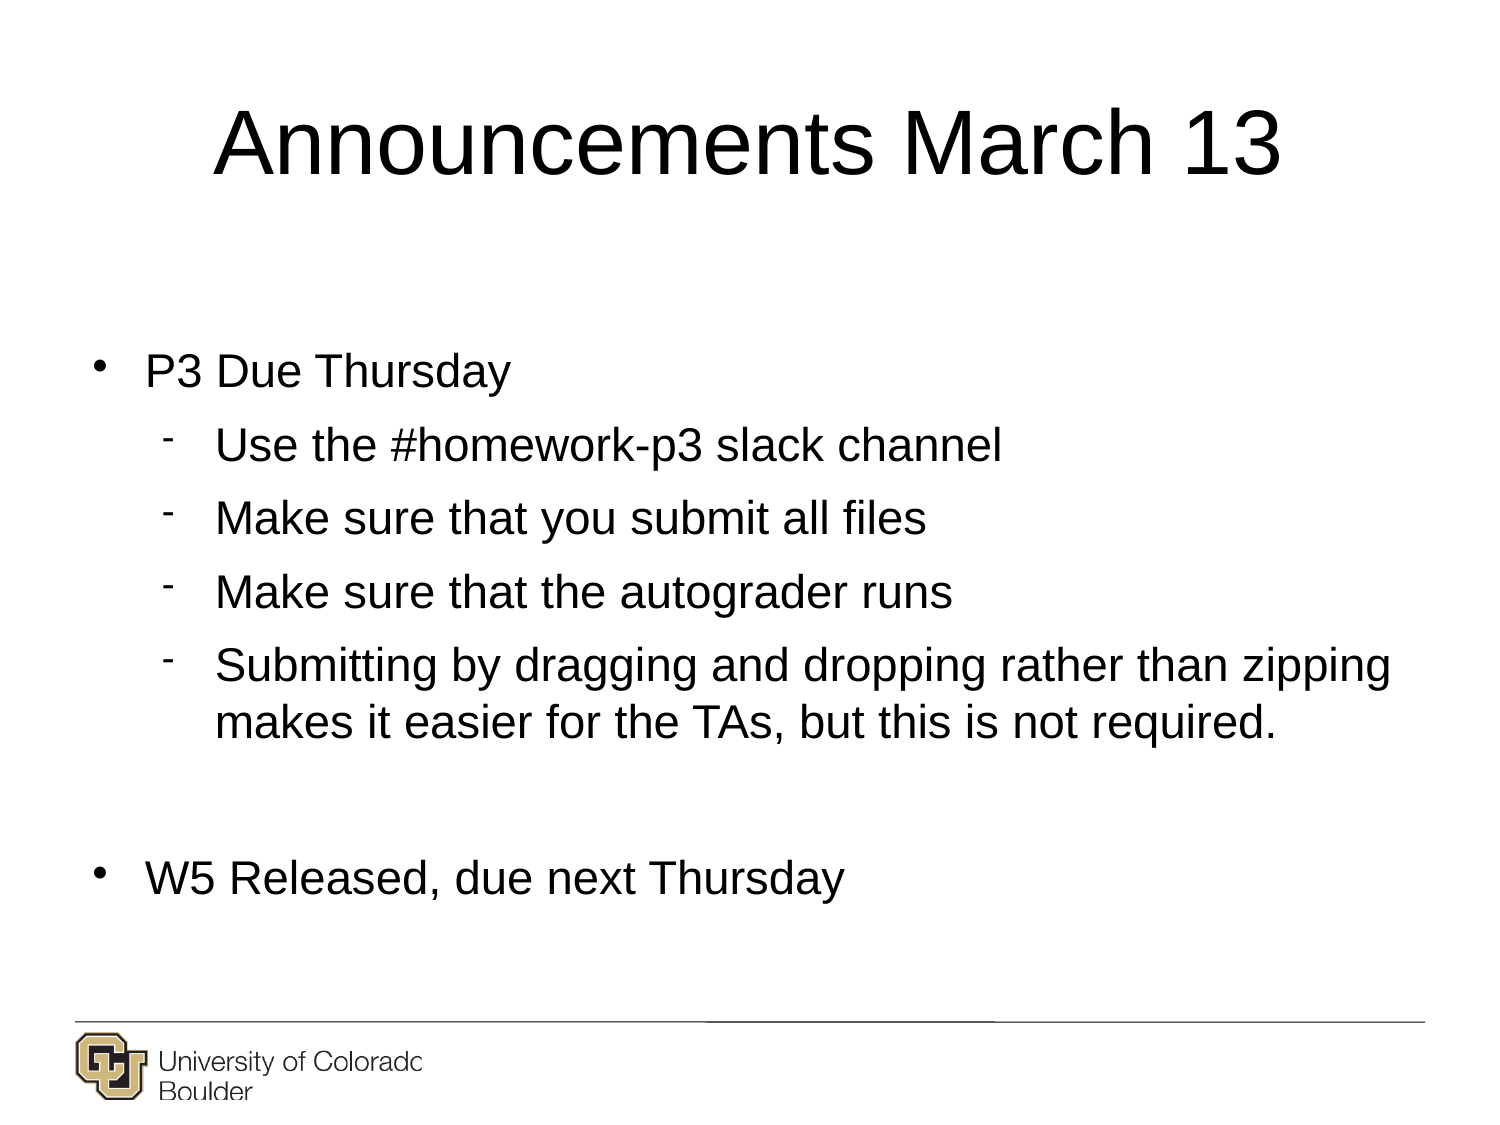

# Announcements March 13

P3 Due Thursday
Use the #homework-p3 slack channel
Make sure that you submit all files
Make sure that the autograder runs
Submitting by dragging and dropping rather than zipping makes it easier for the TAs, but this is not required.

W5 Released, due next Thursday